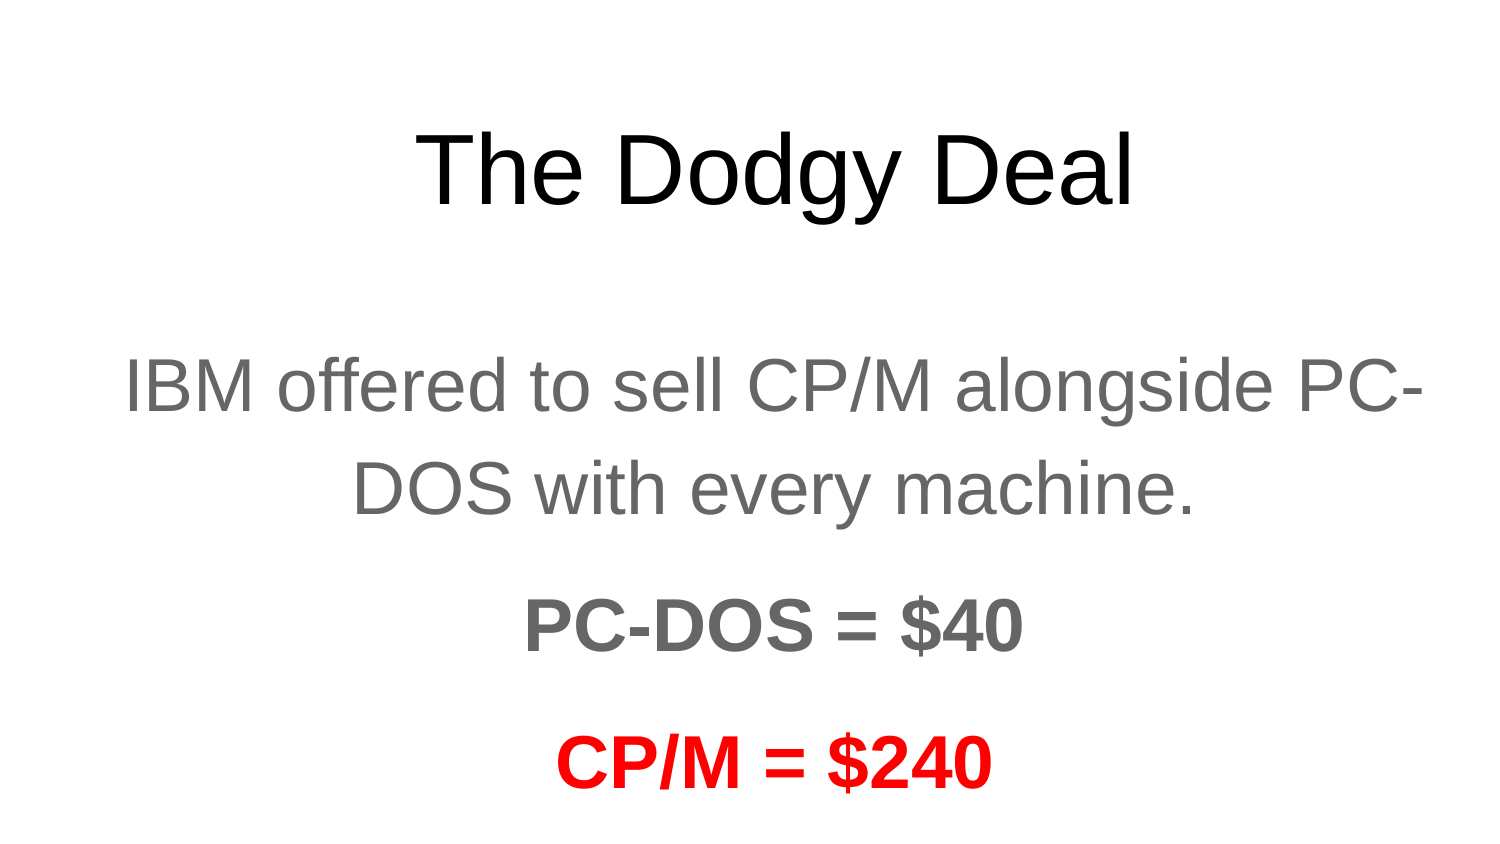

# The Dodgy Deal
IBM offered to sell CP/M alongside PC-DOS with every machine.
PC-DOS = $40
CP/M = $240